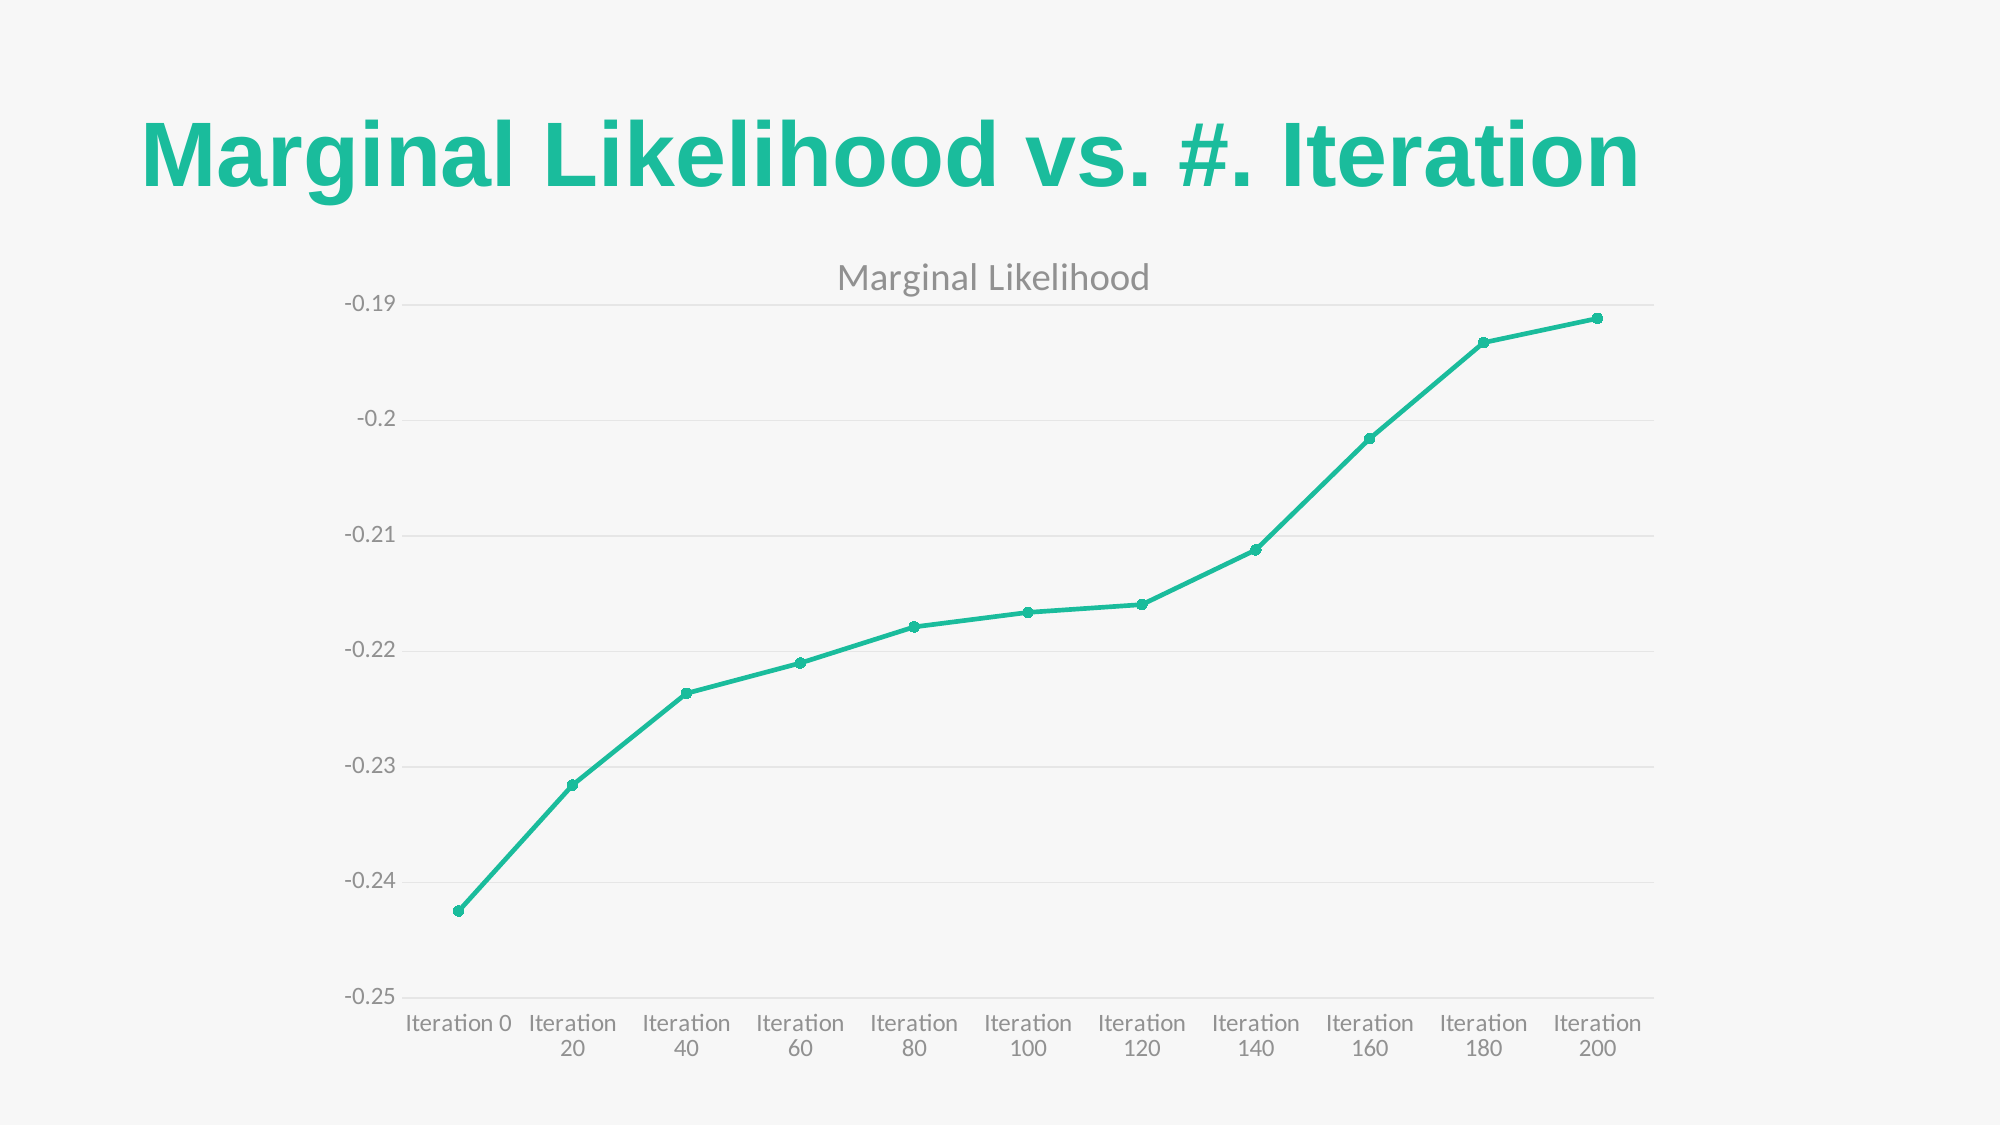

Marginal Likelihood vs. #. Iteration

### Chart:

| Category | Marginal Likelihood |
|---|---|
| Iteration 0 | -0.242477378 |
| Iteration 20 | -0.2315712075 |
| Iteration 40 | -0.2236255933 |
| Iteration 60 | -0.2210001333 |
| Iteration 80 | -0.2178681612 |
| Iteration 100 | -0.2166092605 |
| Iteration 120 | -0.2159357815 |
| Iteration 140 | -0.2111940804 |
| Iteration 160 | -0.2015605732 |
| Iteration 180 | -0.1932462267 |
| Iteration 200 | -0.191148543 |